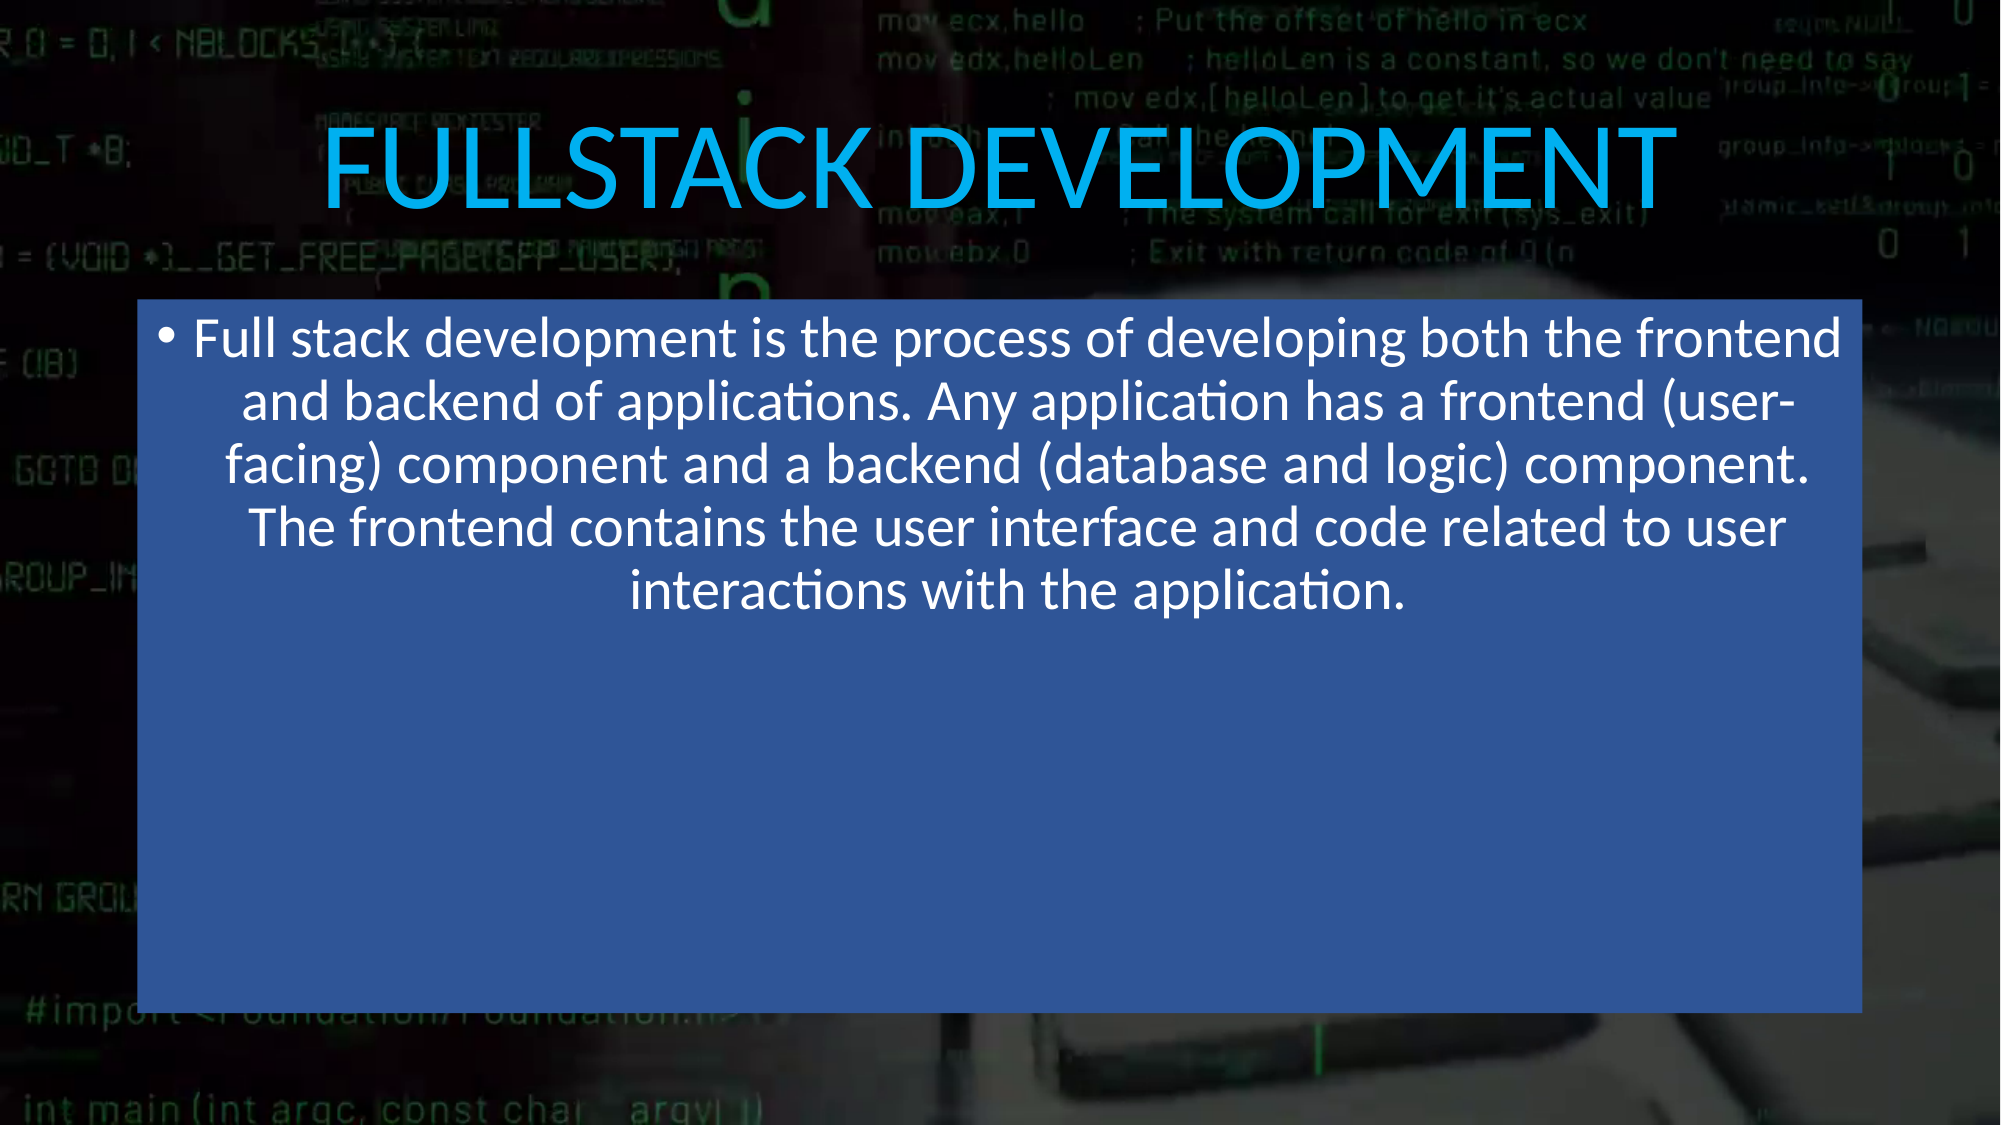

# FULLSTACK DEVELOPMENT
Full stack development is the process of developing both the frontend and backend of applications. Any application has a frontend (user-facing) component and a backend (database and logic) component. The frontend contains the user interface and code related to user interactions with the application.